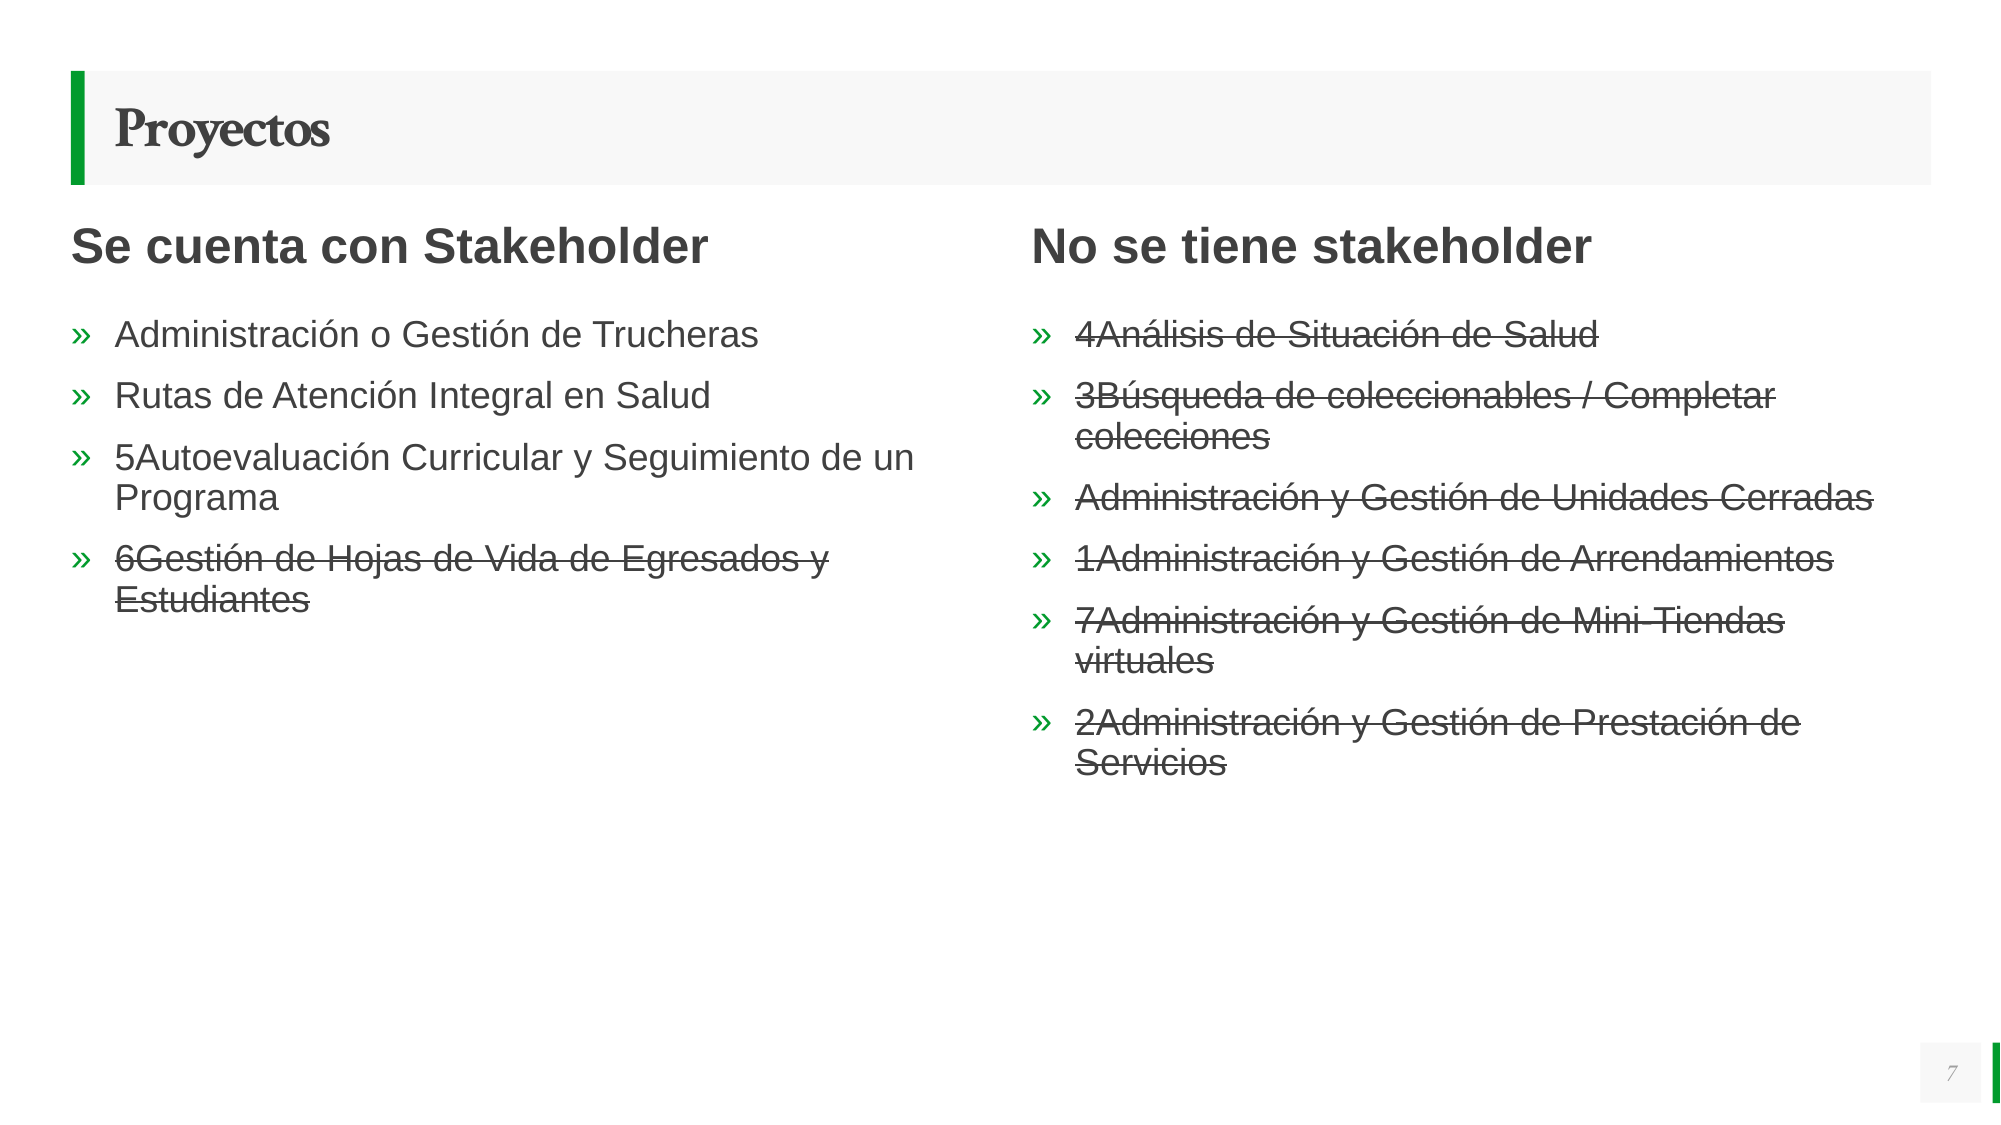

# Proyectos
Se cuenta con Stakeholder
No se tiene stakeholder
Administración o Gestión de Trucheras
Rutas de Atención Integral en Salud
5Autoevaluación Curricular y Seguimiento de un Programa
6Gestión de Hojas de Vida de Egresados y Estudiantes

4Análisis de Situación de Salud
3Búsqueda de coleccionables / Completar colecciones
Administración y Gestión de Unidades Cerradas
1Administración y Gestión de Arrendamientos
7Administración y Gestión de Mini-Tiendas virtuales
2Administración y Gestión de Prestación de Servicios

7